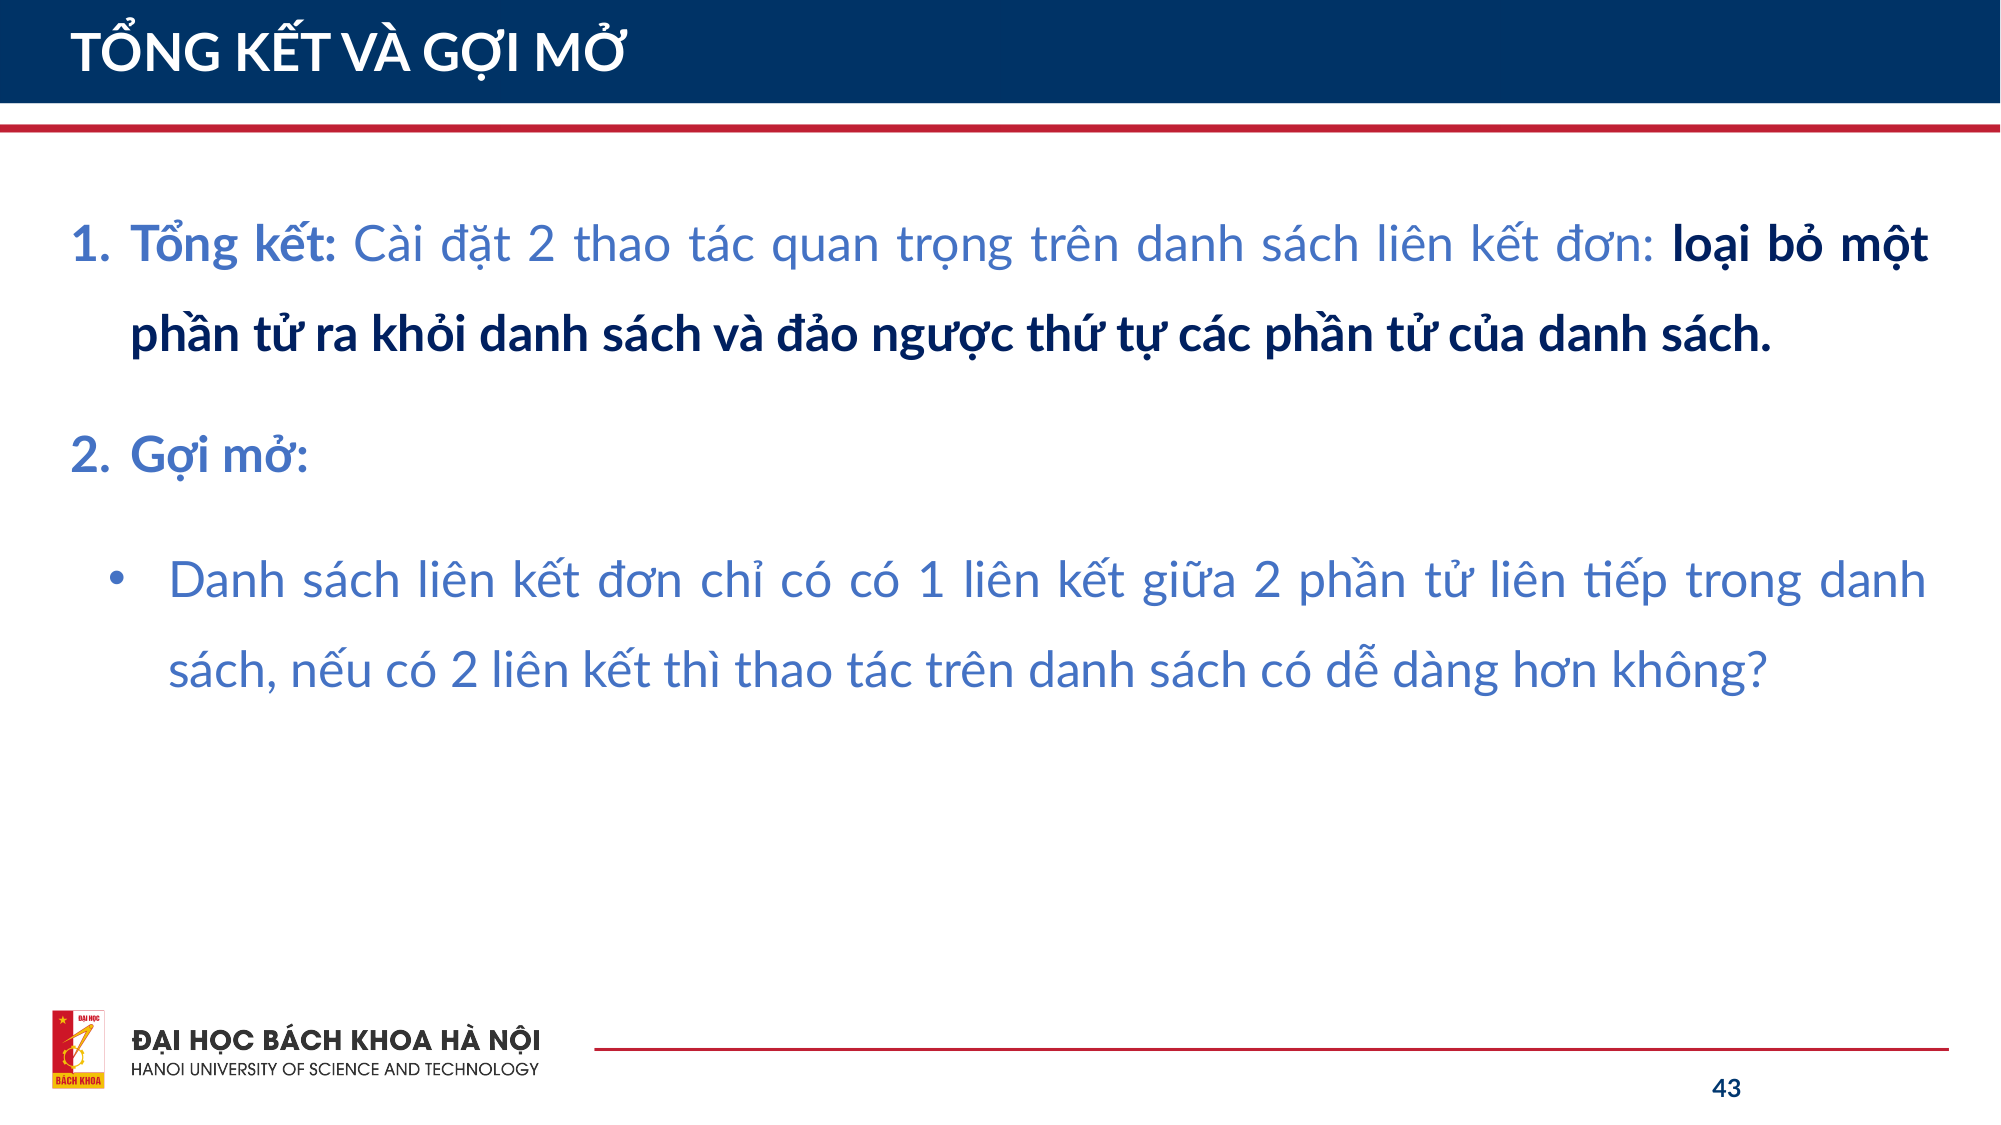

# TỔNG KẾT VÀ GỢI MỞ
Tổng kết: Cài đặt 2 thao tác quan trọng trên danh sách liên kết đơn: loại bỏ một phần tử ra khỏi danh sách và đảo ngược thứ tự các phần tử của danh sách.
Gợi mở:
Danh sách liên kết đơn chỉ có có 1 liên kết giữa 2 phần tử liên tiếp trong danh sách, nếu có 2 liên kết thì thao tác trên danh sách có dễ dàng hơn không?
43